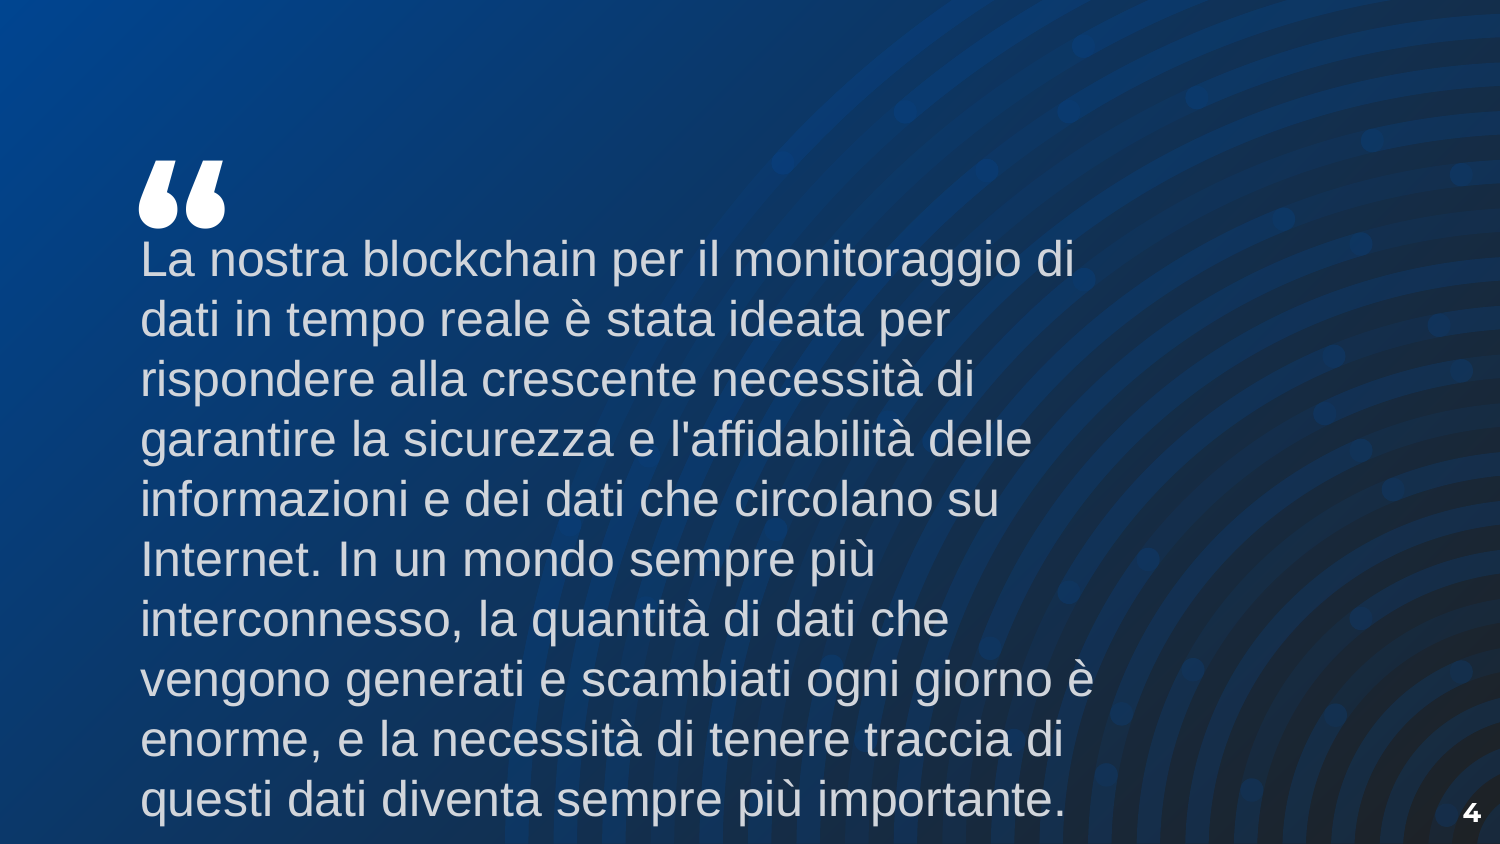

La nostra blockchain per il monitoraggio di dati in tempo reale è stata ideata per rispondere alla crescente necessità di garantire la sicurezza e l'affidabilità delle informazioni e dei dati che circolano su Internet. In un mondo sempre più interconnesso, la quantità di dati che vengono generati e scambiati ogni giorno è enorme, e la necessità di tenere traccia di questi dati diventa sempre più importante.
4